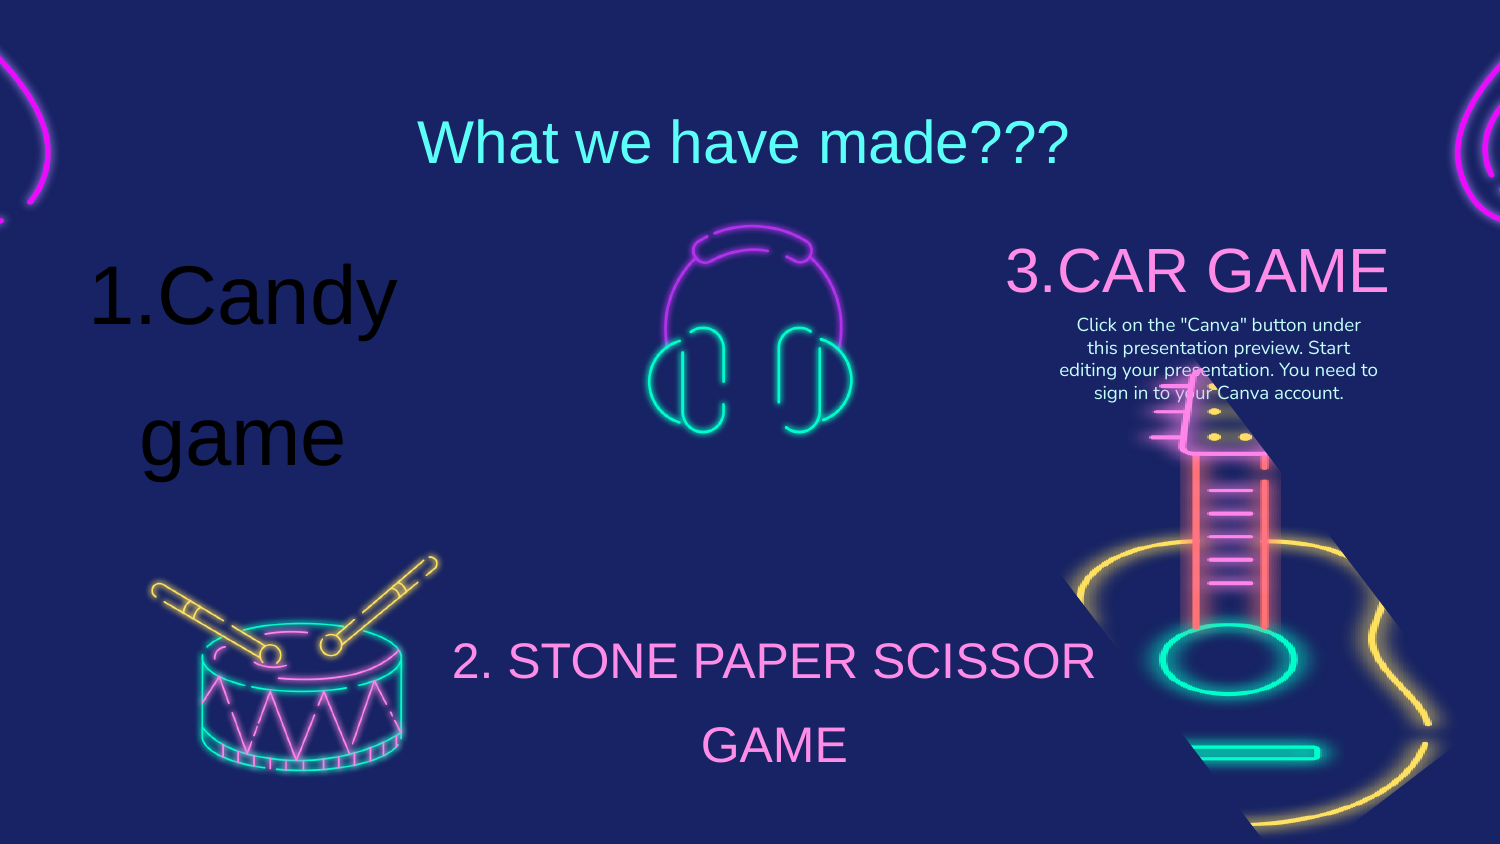

What we have made???
3.CAR GAME
1.Candy game

Click on the "Canva" button under this presentation preview. Start editing your presentation. You need to sign in to your Canva account.

2. STONE PAPER SCISSOR GAME